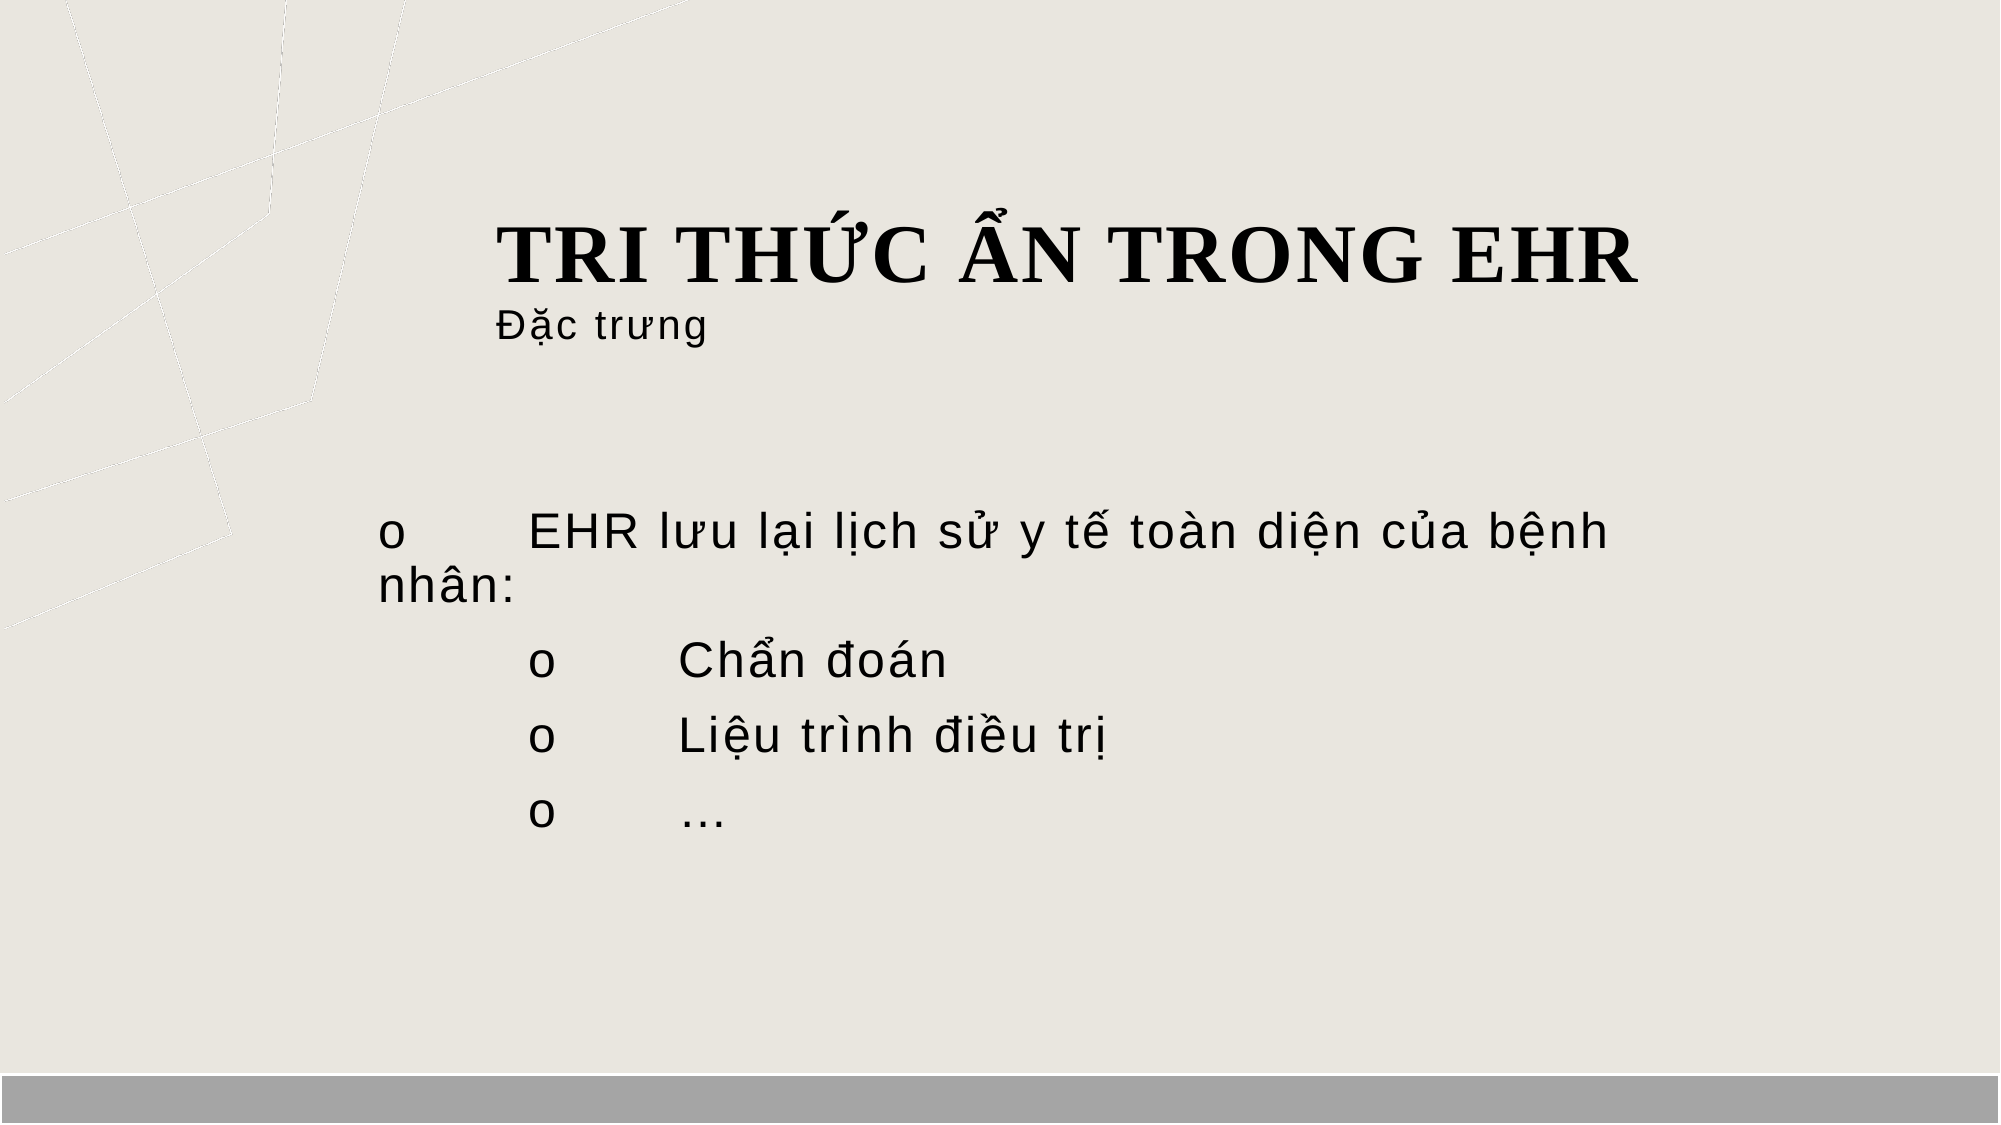

# Tri thức ẩn trong ehr
Đặc trưng

o	EHR lưu lại lịch sử y tế toàn diện của bệnh nhân:
	o	Chẩn đoán
	o	Liệu trình điều trị
	o	…